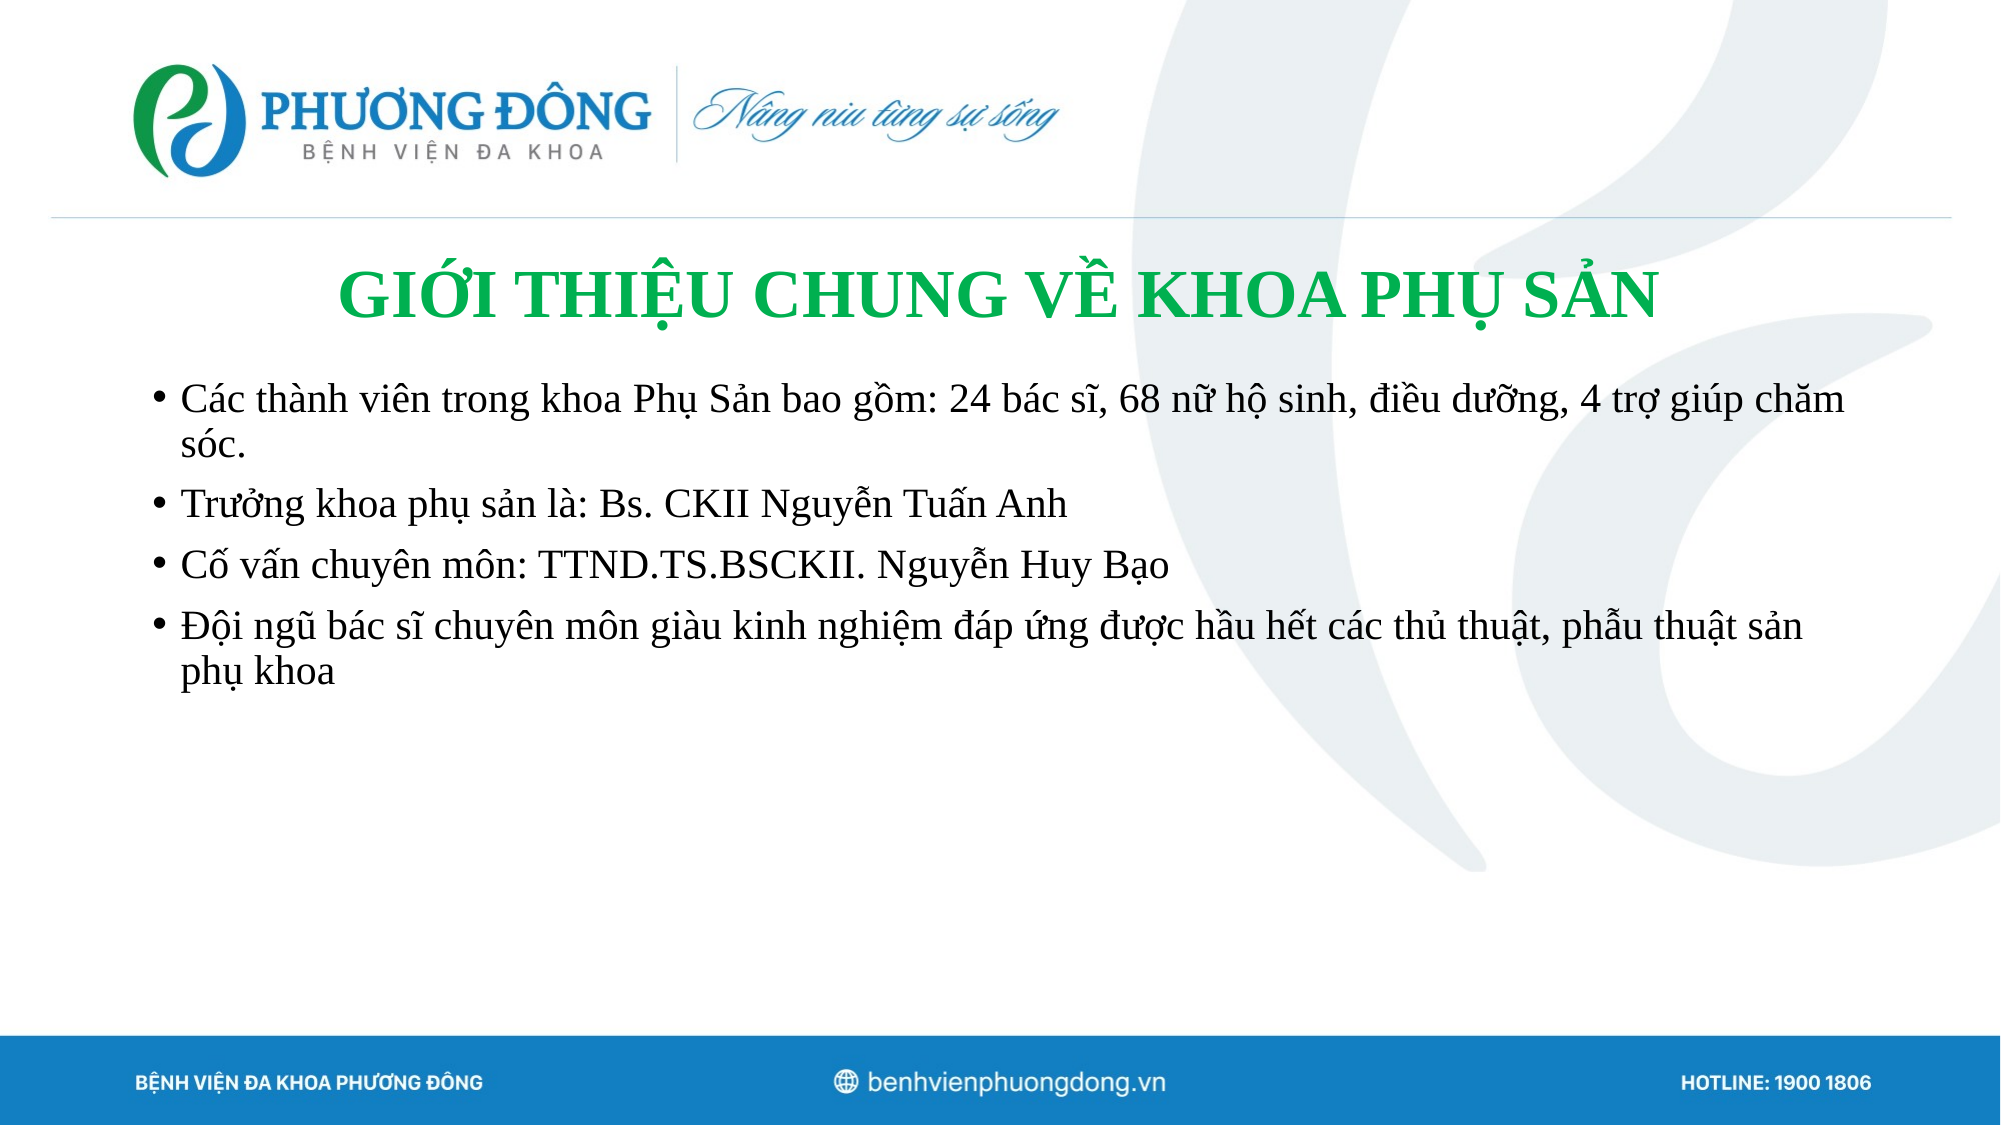

# GIỚI THIỆU CHUNG VỀ KHOA PHỤ SẢN
Các thành viên trong khoa Phụ Sản bao gồm: 24 bác sĩ, 68 nữ hộ sinh, điều dưỡng, 4 trợ giúp chăm sóc.
Trưởng khoa phụ sản là: Bs. CKII Nguyễn Tuấn Anh
Cố vấn chuyên môn: TTND.TS.BSCKII. Nguyễn Huy Bạo
Đội ngũ bác sĩ chuyên môn giàu kinh nghiệm đáp ứng được hầu hết các thủ thuật, phẫu thuật sản phụ khoa